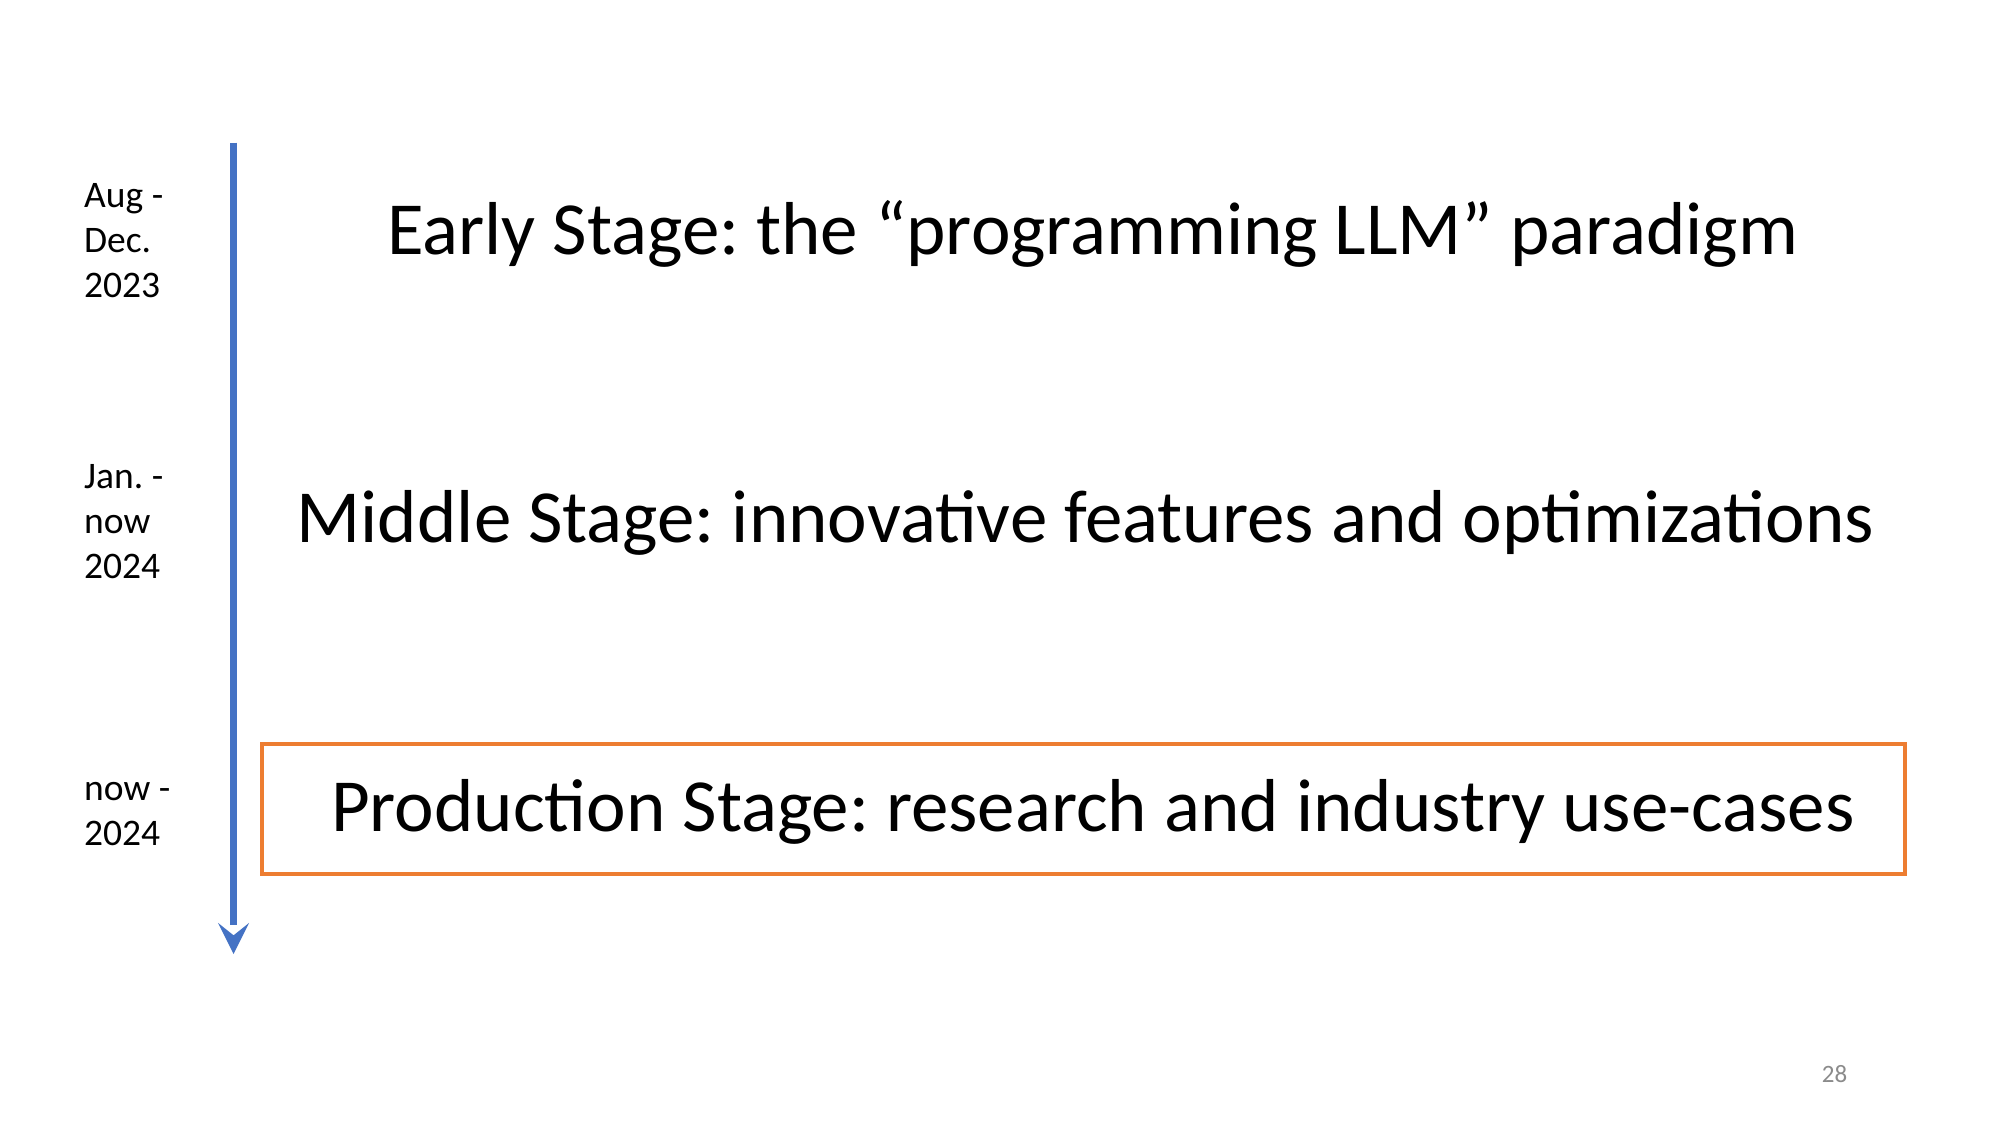

Aug - Dec.
2023
Early Stage: the “programming LLM” paradigm
Jan. - now
2024
Middle Stage: innovative features and optimizations

Production Stage: research and industry use-cases
now -
2024
28